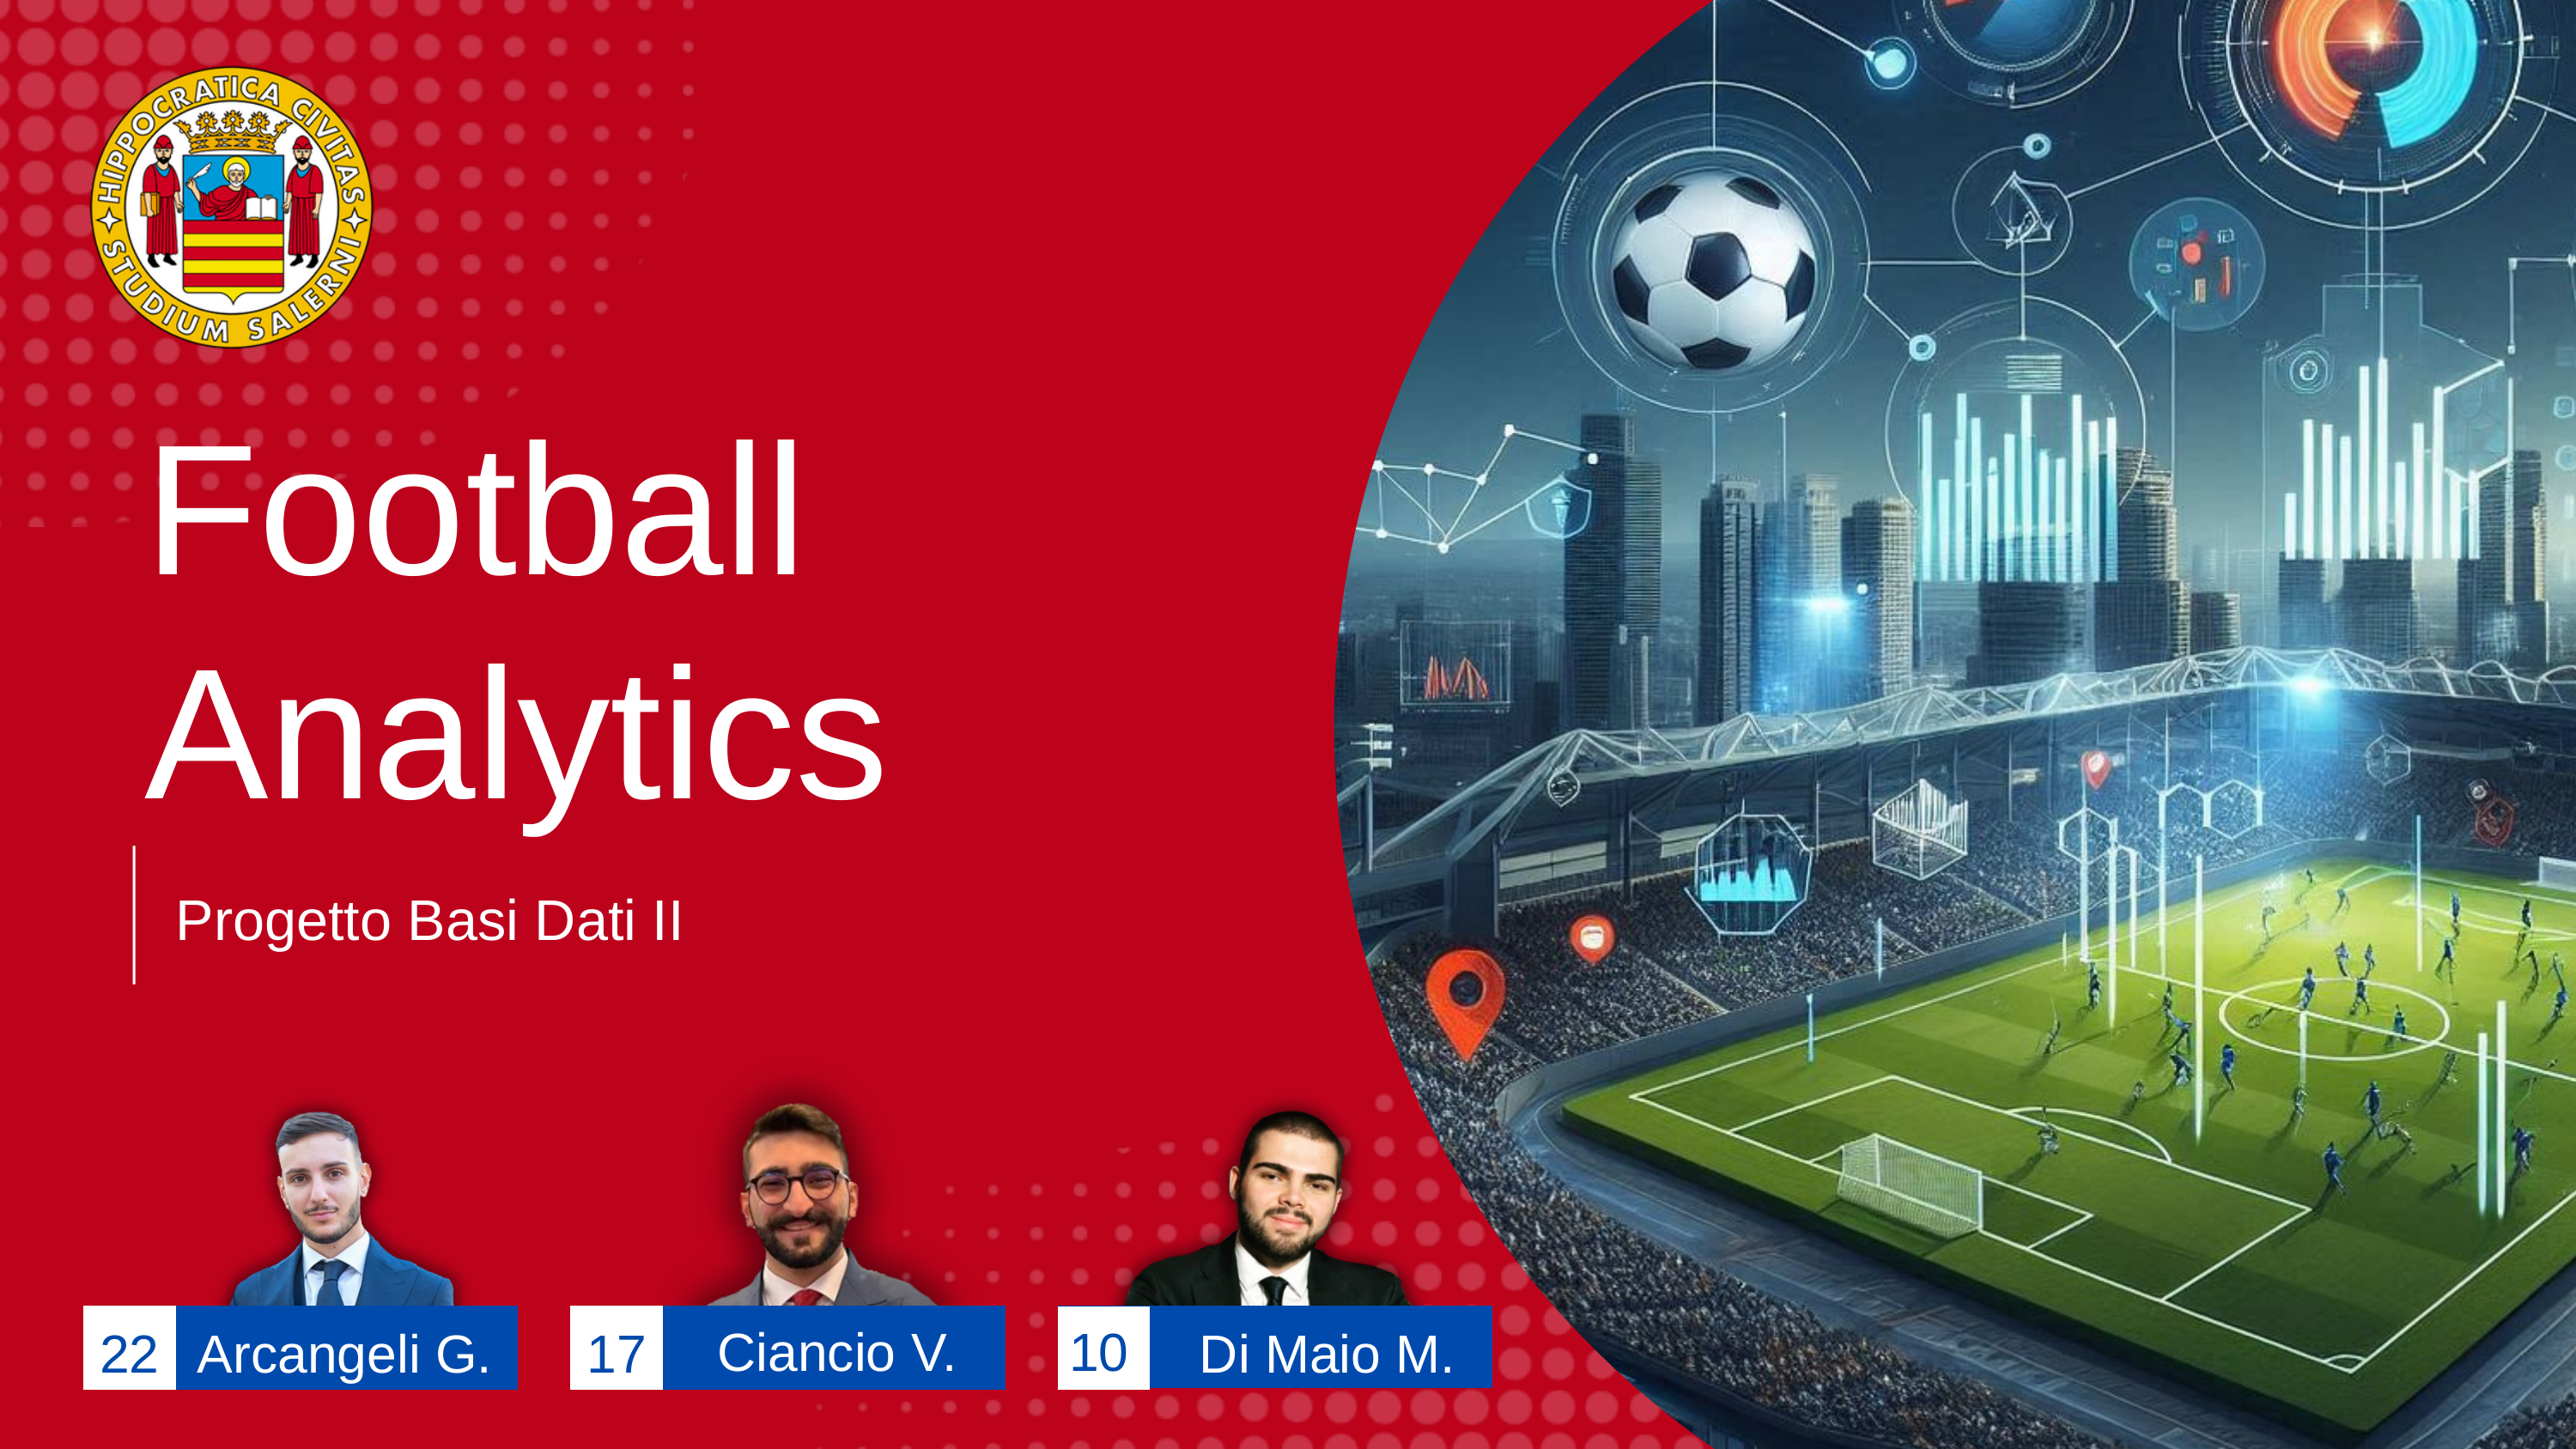

Football Analytics

Progetto Basi Dati II

Ciancio V.
10
22
Arcangeli G.
17
Di Maio M.